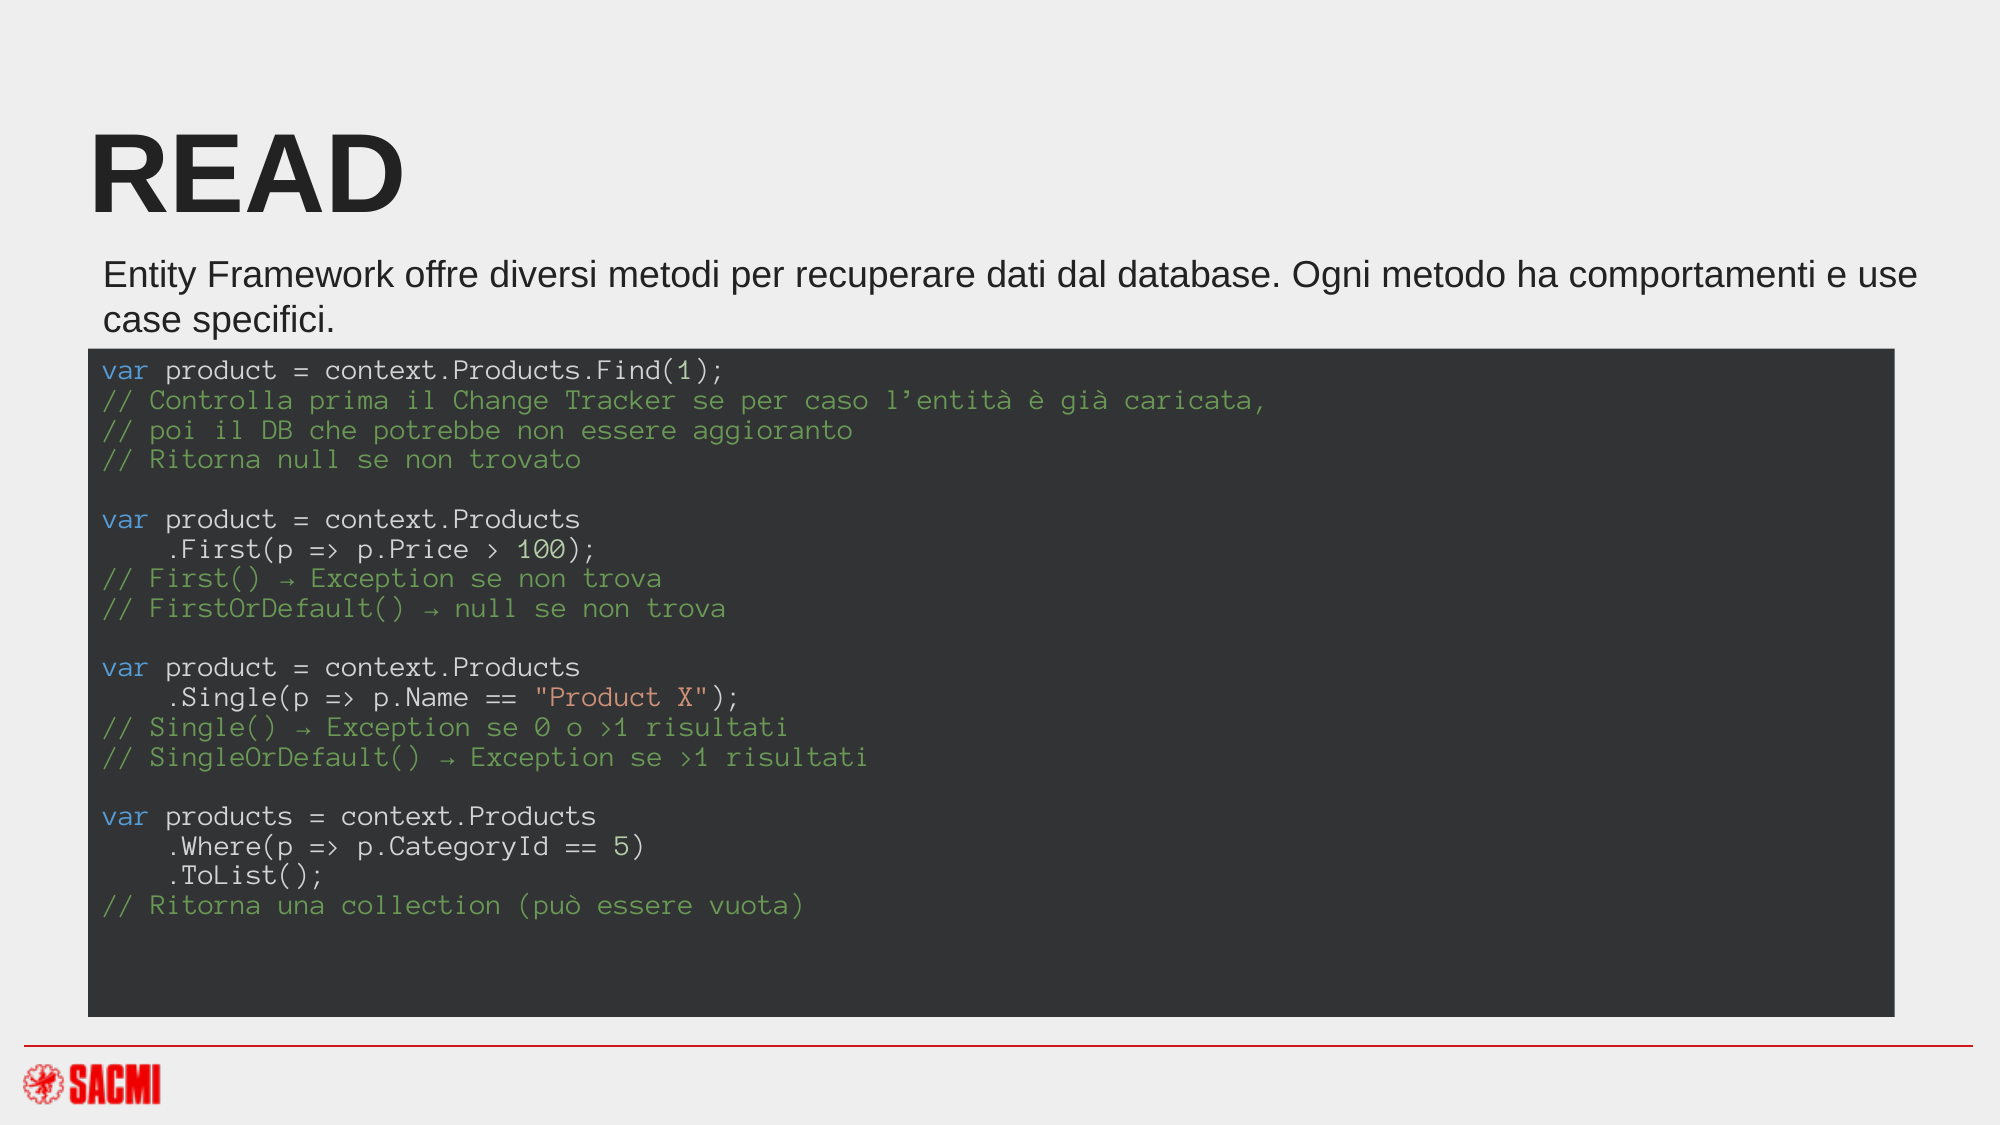

# READ
Entity Framework offre diversi metodi per recuperare dati dal database. Ogni metodo ha comportamenti e use case specifici.
var product = context.Products.Find(1);
// Controlla prima il Change Tracker se per caso l’entità è già caricata,
// poi il DB che potrebbe non essere aggioranto
// Ritorna null se non trovato

var product = context.Products
    .First(p => p.Price > 100);
// First() → Exception se non trova
// FirstOrDefault() → null se non trova
var product = context.Products
    .Single(p => p.Name == "Product X");
// Single() → Exception se 0 o >1 risultati
// SingleOrDefault() → Exception se >1 risultati

var products = context.Products
    .Where(p => p.CategoryId == 5)
    .ToList();
// Ritorna una collection (può essere vuota)